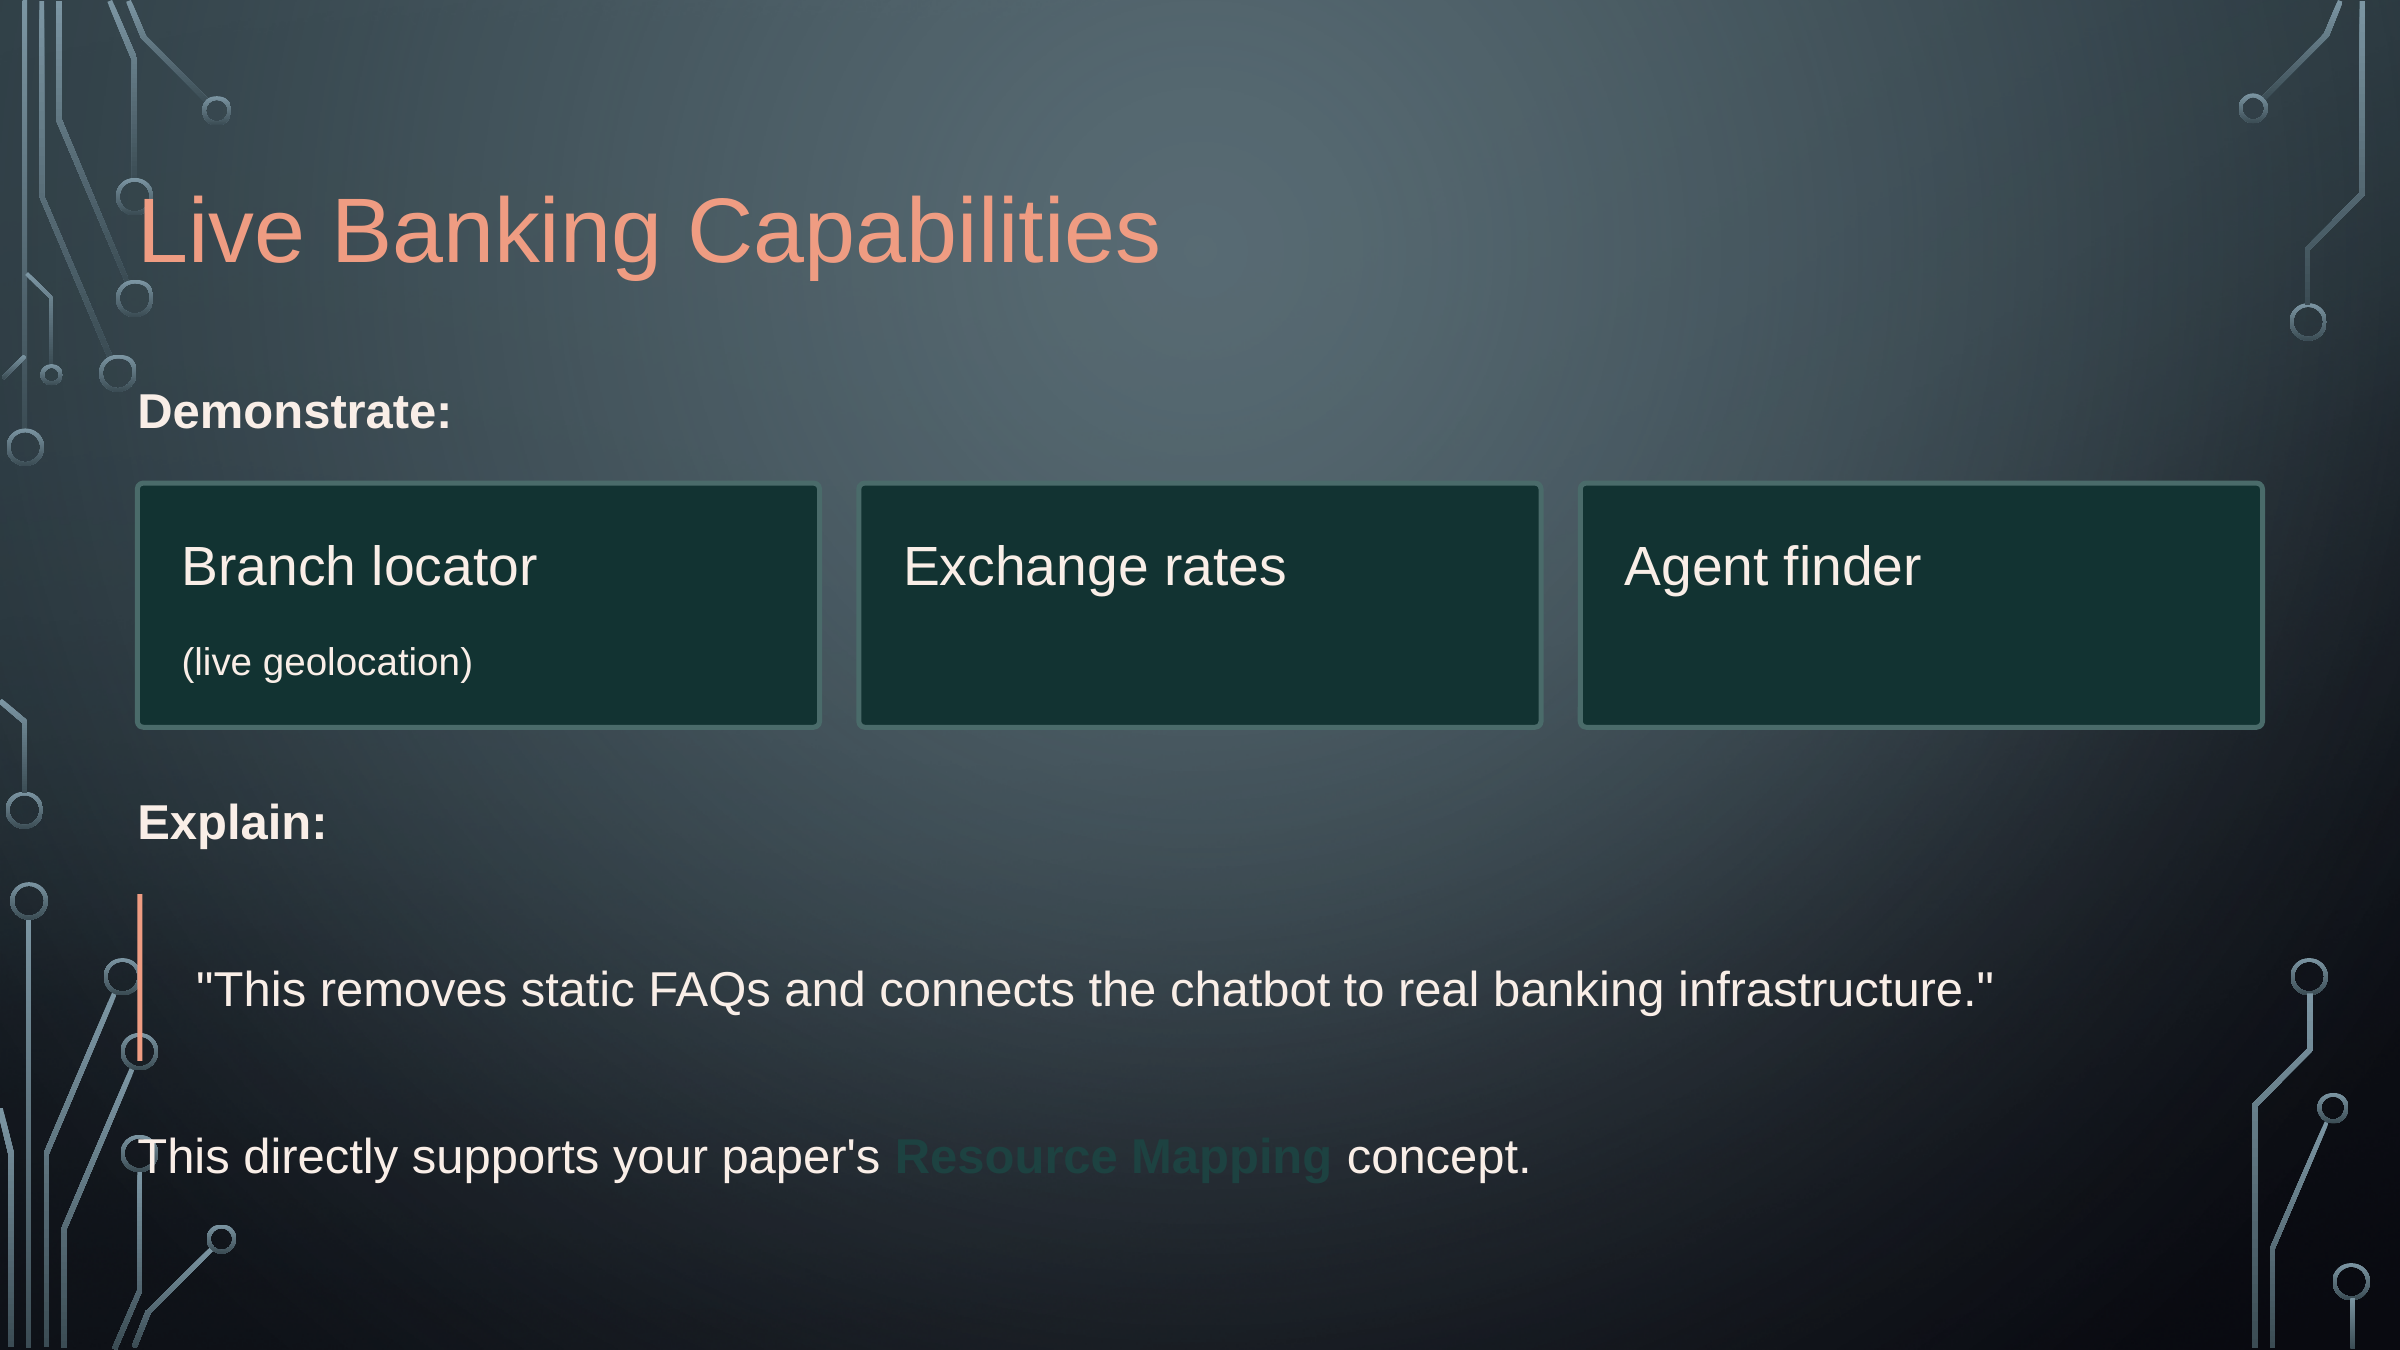

Live Banking Capabilities
Demonstrate:

Branch locator
Exchange rates
Agent finder
(live geolocation)
Explain:

"This removes static FAQs and connects the chatbot to real banking infrastructure."
This directly supports your paper's Resource Mapping concept.